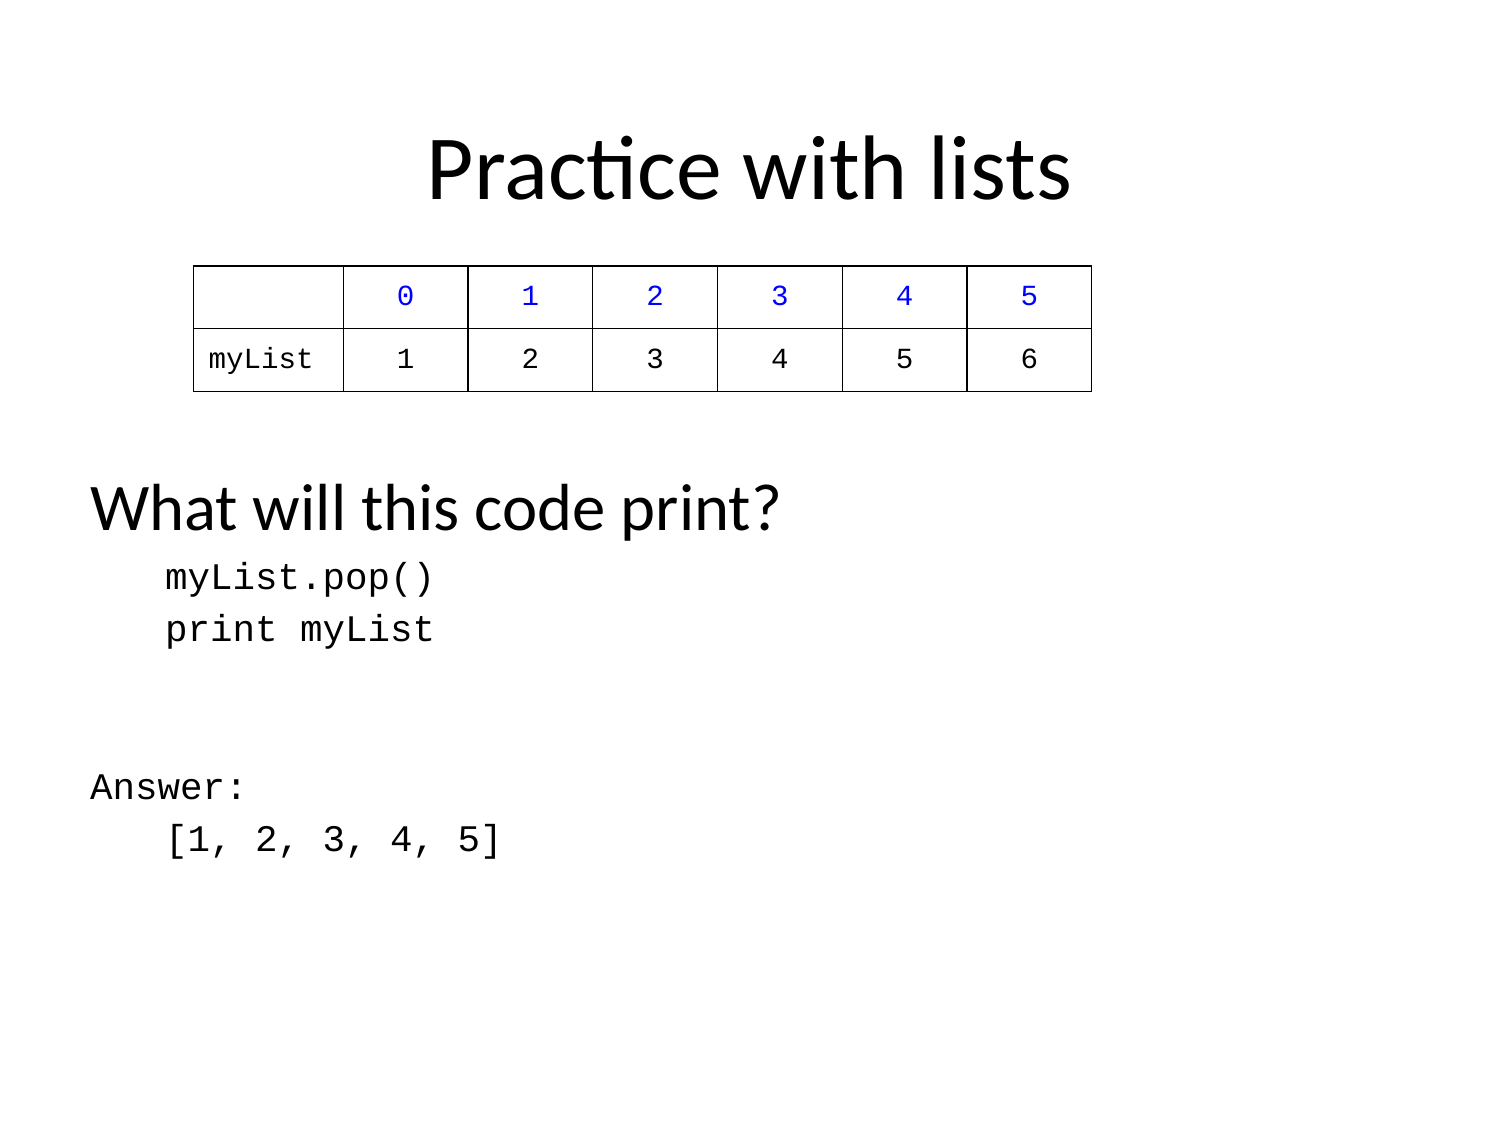

# Practice with lists

What will this code print?
myList.pop()
print myList

Answer:
[1, 2, 3, 4, 5]
|  | 0 | 1 | 2 | 3 | 4 | 5 |
| --- | --- | --- | --- | --- | --- | --- |
| myList | 1 | 2 | 3 | 4 | 5 | 6 |